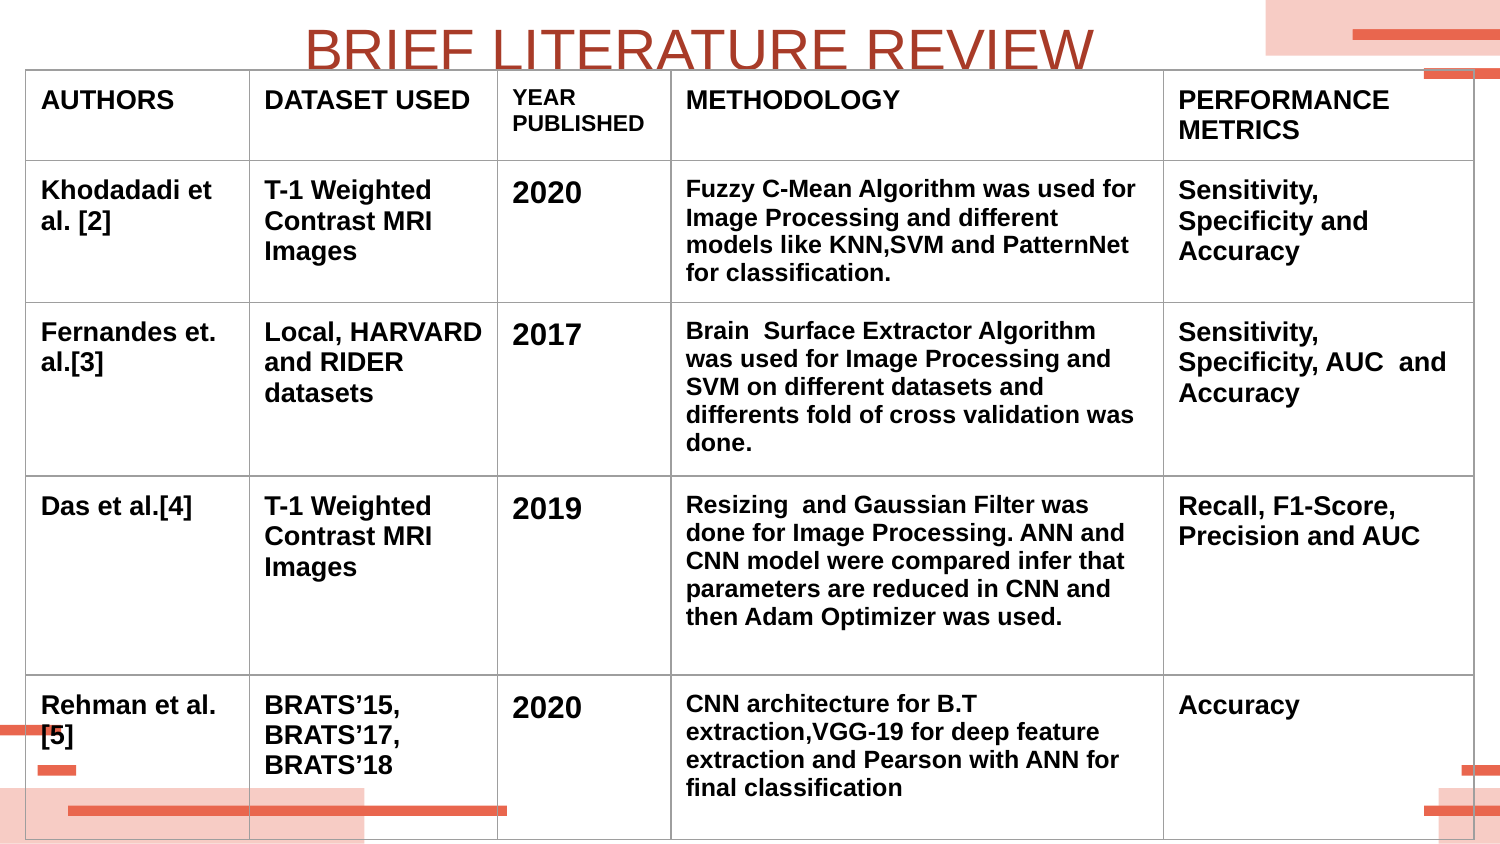

# BRIEF LITERATURE REVIEW
| AUTHORS | DATASET USED | YEAR PUBLISHED | METHODOLOGY | PERFORMANCE METRICS |
| --- | --- | --- | --- | --- |
| Khodadadi et al. [2] | T-1 Weighted Contrast MRI Images | 2020 | Fuzzy C-Mean Algorithm was used for Image Processing and different models like KNN,SVM and PatternNet for classification. | Sensitivity, Specificity and Accuracy |
| Fernandes et. al.[3] | Local, HARVARD and RIDER datasets | 2017 | Brain Surface Extractor Algorithm was used for Image Processing and SVM on different datasets and differents fold of cross validation was done. | Sensitivity, Specificity, AUC and Accuracy |
| Das et al.[4] | T-1 Weighted Contrast MRI Images | 2019 | Resizing and Gaussian Filter was done for Image Processing. ANN and CNN model were compared infer that parameters are reduced in CNN and then Adam Optimizer was used. | Recall, F1-Score, Precision and AUC |
| Rehman et al. [5] | BRATS’15, BRATS’17, BRATS’18 | 2020 | CNN architecture for B.T extraction,VGG-19 for deep feature extraction and Pearson with ANN for final classification | Accuracy |